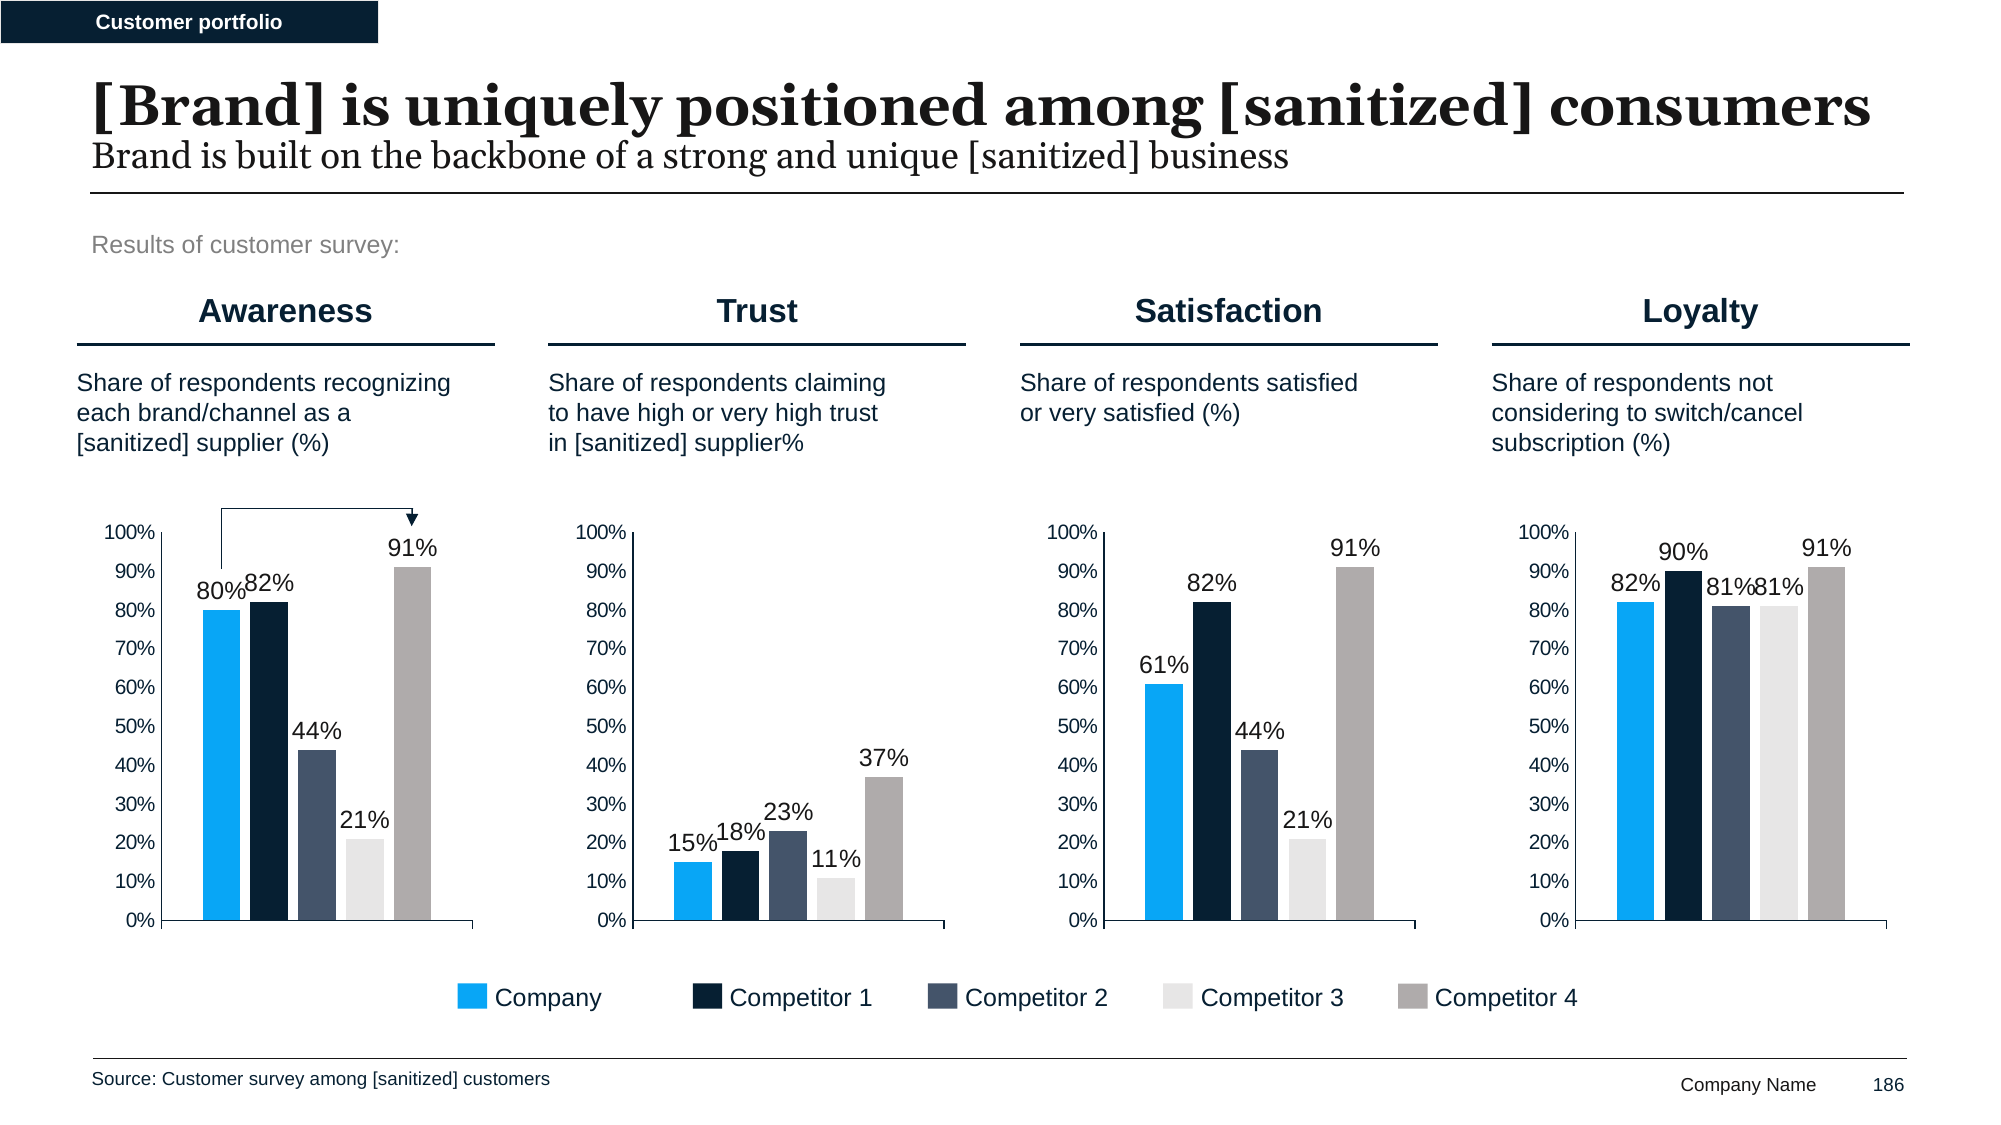

Customer portfolio
# [Brand] is uniquely positioned among [sanitized] consumers Brand is built on the backbone of a strong and unique [sanitized] business
Results of customer survey:
Awareness
Trust
Satisfaction
Loyalty
Share of respondents recognizing
each brand/channel as a
[sanitized] supplier (%)
Share of respondents satisfied
or very satisfied (%)
Share of respondents claiming
to have high or very high trust
in [sanitized] supplier%
Share of respondents not
considering to switch/cancel
subscription (%)

### Chart

| Category | Company | Competitor 1 | Competitor 2 | Competitor 3 | Competitor 4 |
|---|---|---|---|---|---|
| Share of respondents that answered x to question | 0.8 | 0.82 | 0.44 | 0.21 | 0.91 |

### Chart

| Category | Company | Competitor 1 | Competitor 2 | Competitor 3 | Competitor 4 |
|---|---|---|---|---|---|
| Share of respondents that answered x to question | 0.15 | 0.18 | 0.23 | 0.11 | 0.37 |

### Chart

| Category | Company | Competitor 1 | Competitor 2 | Competitor 3 | Competitor 4 |
|---|---|---|---|---|---|
| Share of respondents that answered x to question | 0.61 | 0.82 | 0.44 | 0.21 | 0.91 |

### Chart

| Category | Company | Competitor 1 | Competitor 2 | Competitor 3 | Competitor 4 |
|---|---|---|---|---|---|
| Share of respondents that answered x to question | 0.82 | 0.9 | 0.81 | 0.81 | 0.91 |

Company
Competitor 1
Competitor 2
Competitor 3
Competitor 4

Source: Customer survey among [sanitized] customers
186